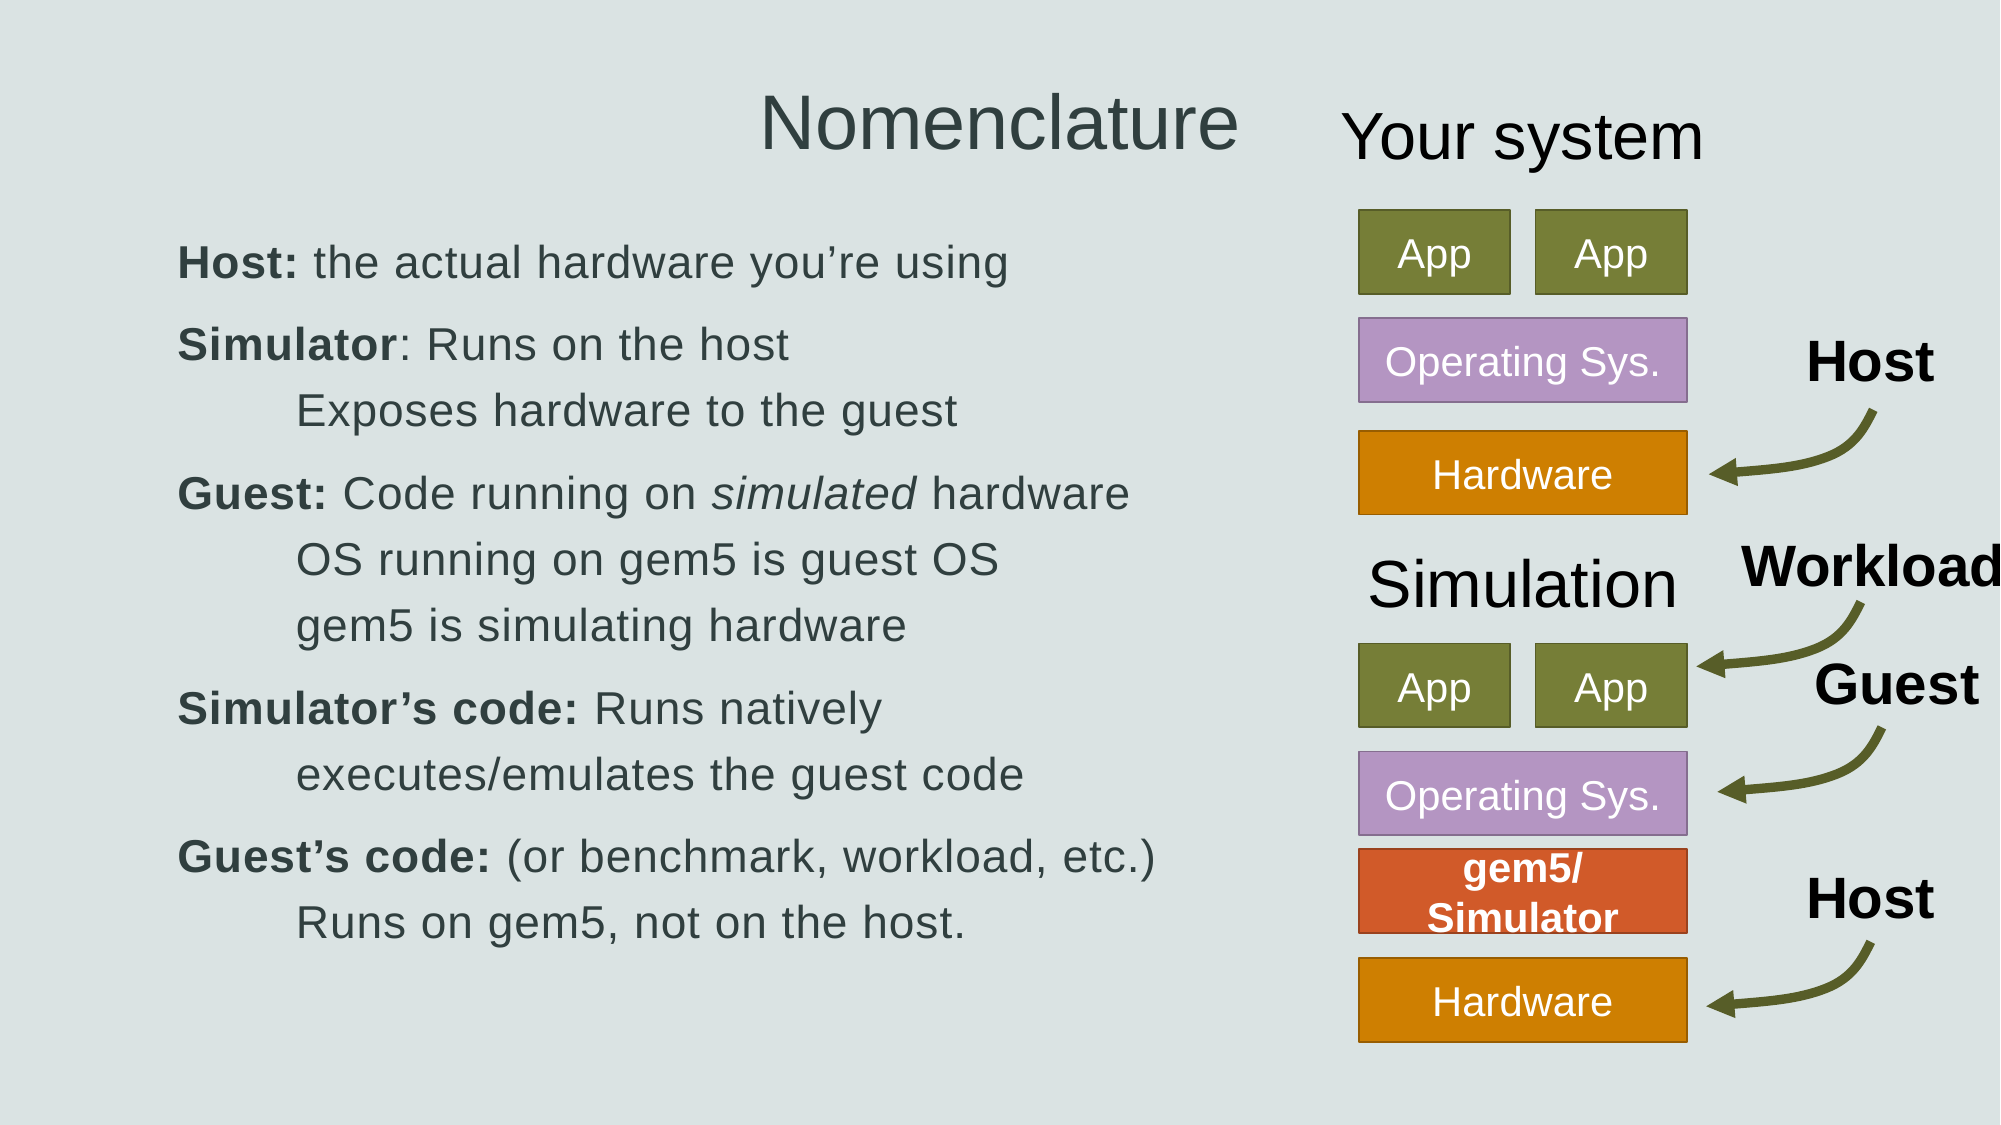

# Nomenclature
Your system
App
App
Host: the actual hardware you’re using
Simulator: Runs on the host
	Exposes hardware to the guest
Guest: Code running on simulated hardware
	OS running on gem5 is guest OS
	gem5 is simulating hardware
Simulator’s code: Runs natively
	executes/emulates the guest code
Guest’s code: (or benchmark, workload, etc.)
	Runs on gem5, not on the host.
Host
Operating Sys.

Hardware
Workload
Simulation

Guest
App
App

Operating Sys.
gem5/Simulator
Host

Hardware